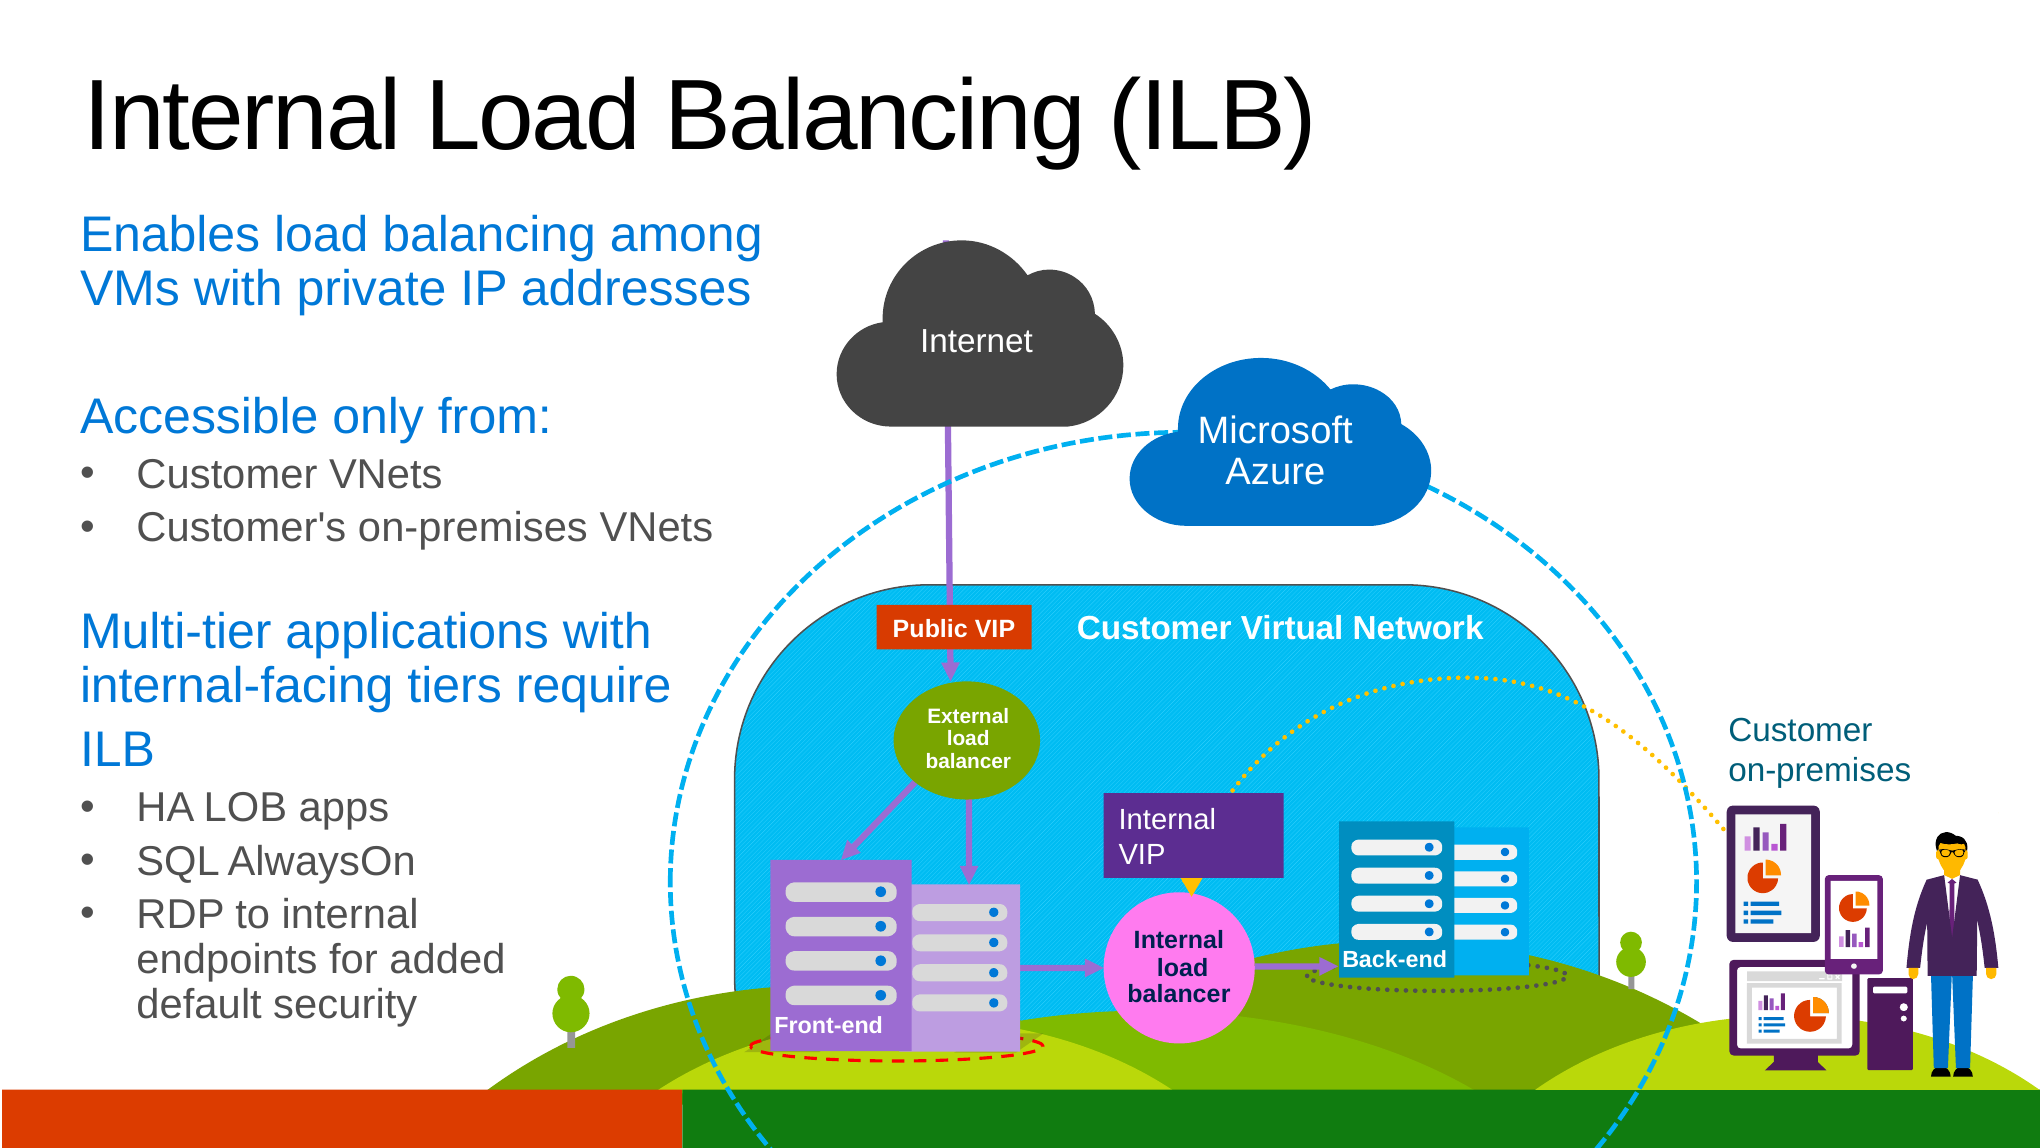

Internal load balancing (ILB)
# Internal Load Balancing (ILB)
Enables load balancing among VMs with private IP addresses

Accessible only from:
Customer VNets
Customer's on-premises VNets

Multi-tier applications with internal-facing tiers require
ILB
HA LOB apps
SQL AlwaysOn
RDP to internal                   endpoints for added               default security

Internet

Microsoft Azure

Customer Virtual Network
Public VIP

External load balancer
Customer
on-premises
Internal VIP

Internal
 load balancer

Back-end

Front-end

Logic tier